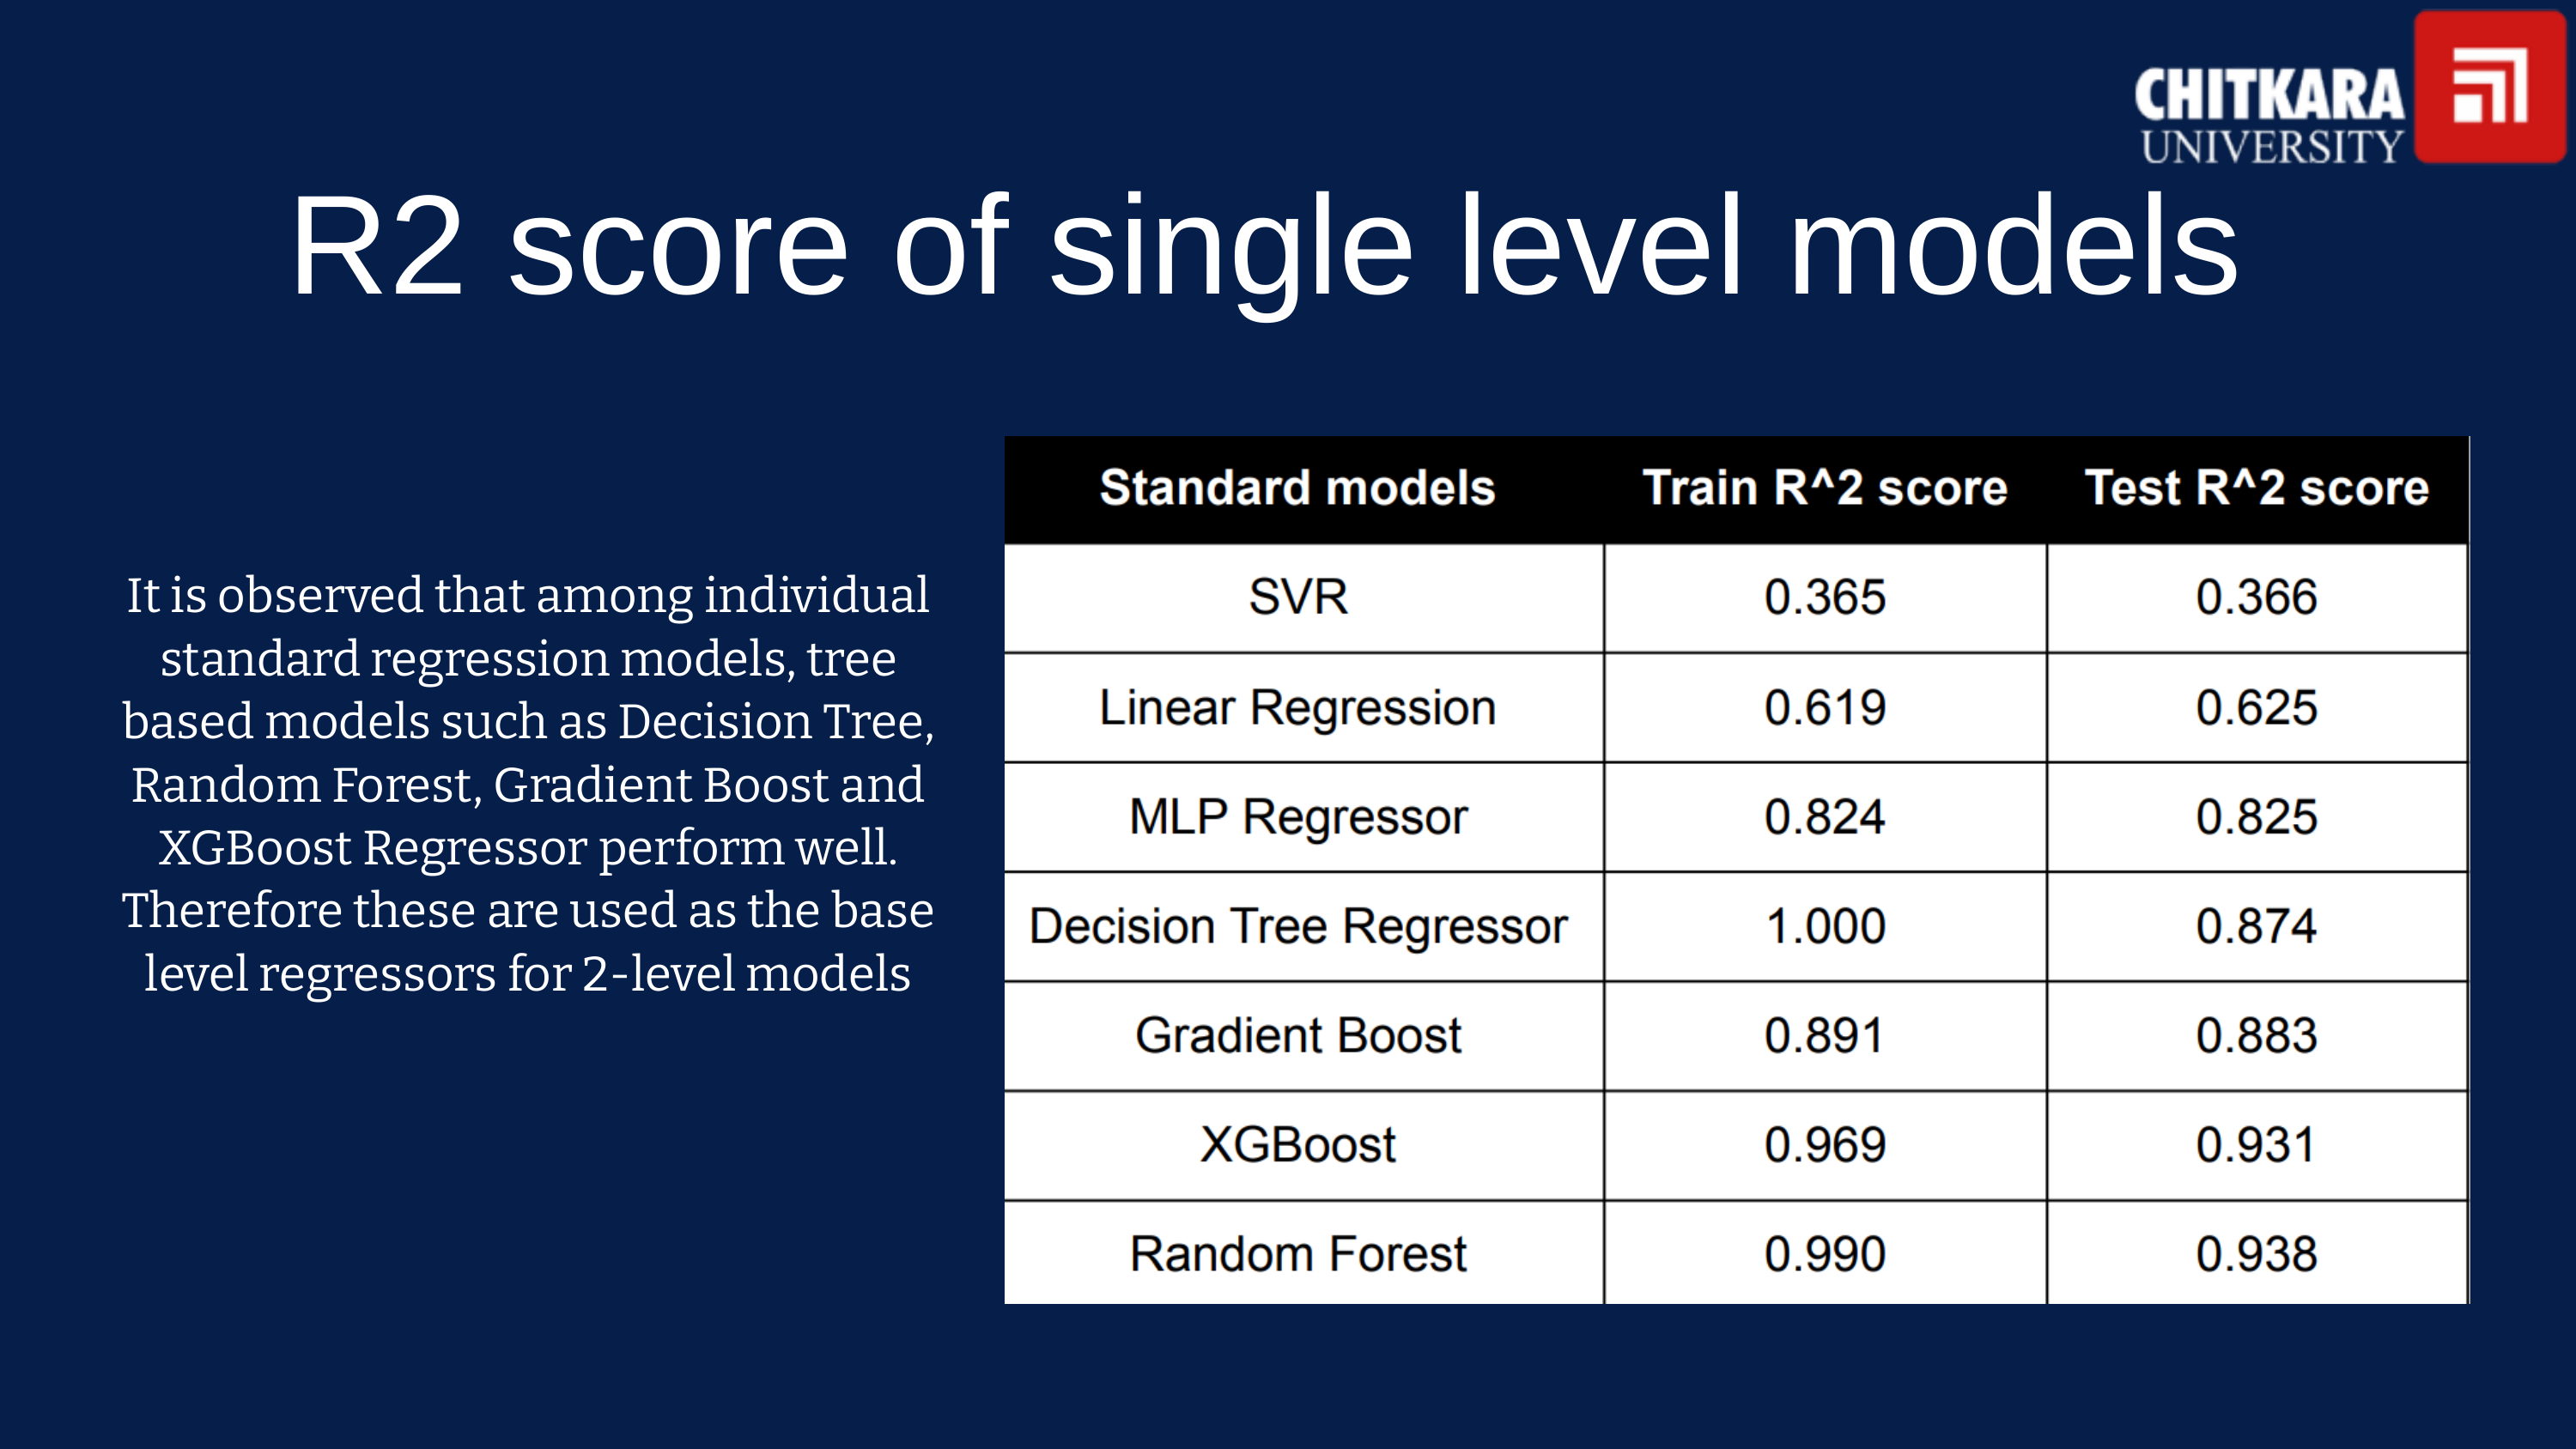

R2 score of single level models

It is observed that among individual standard regression models, tree based models such as Decision Tree, Random Forest, Gradient Boost and XGBoost Regressor perform well. Therefore these are used as the base level regressors for 2-level models